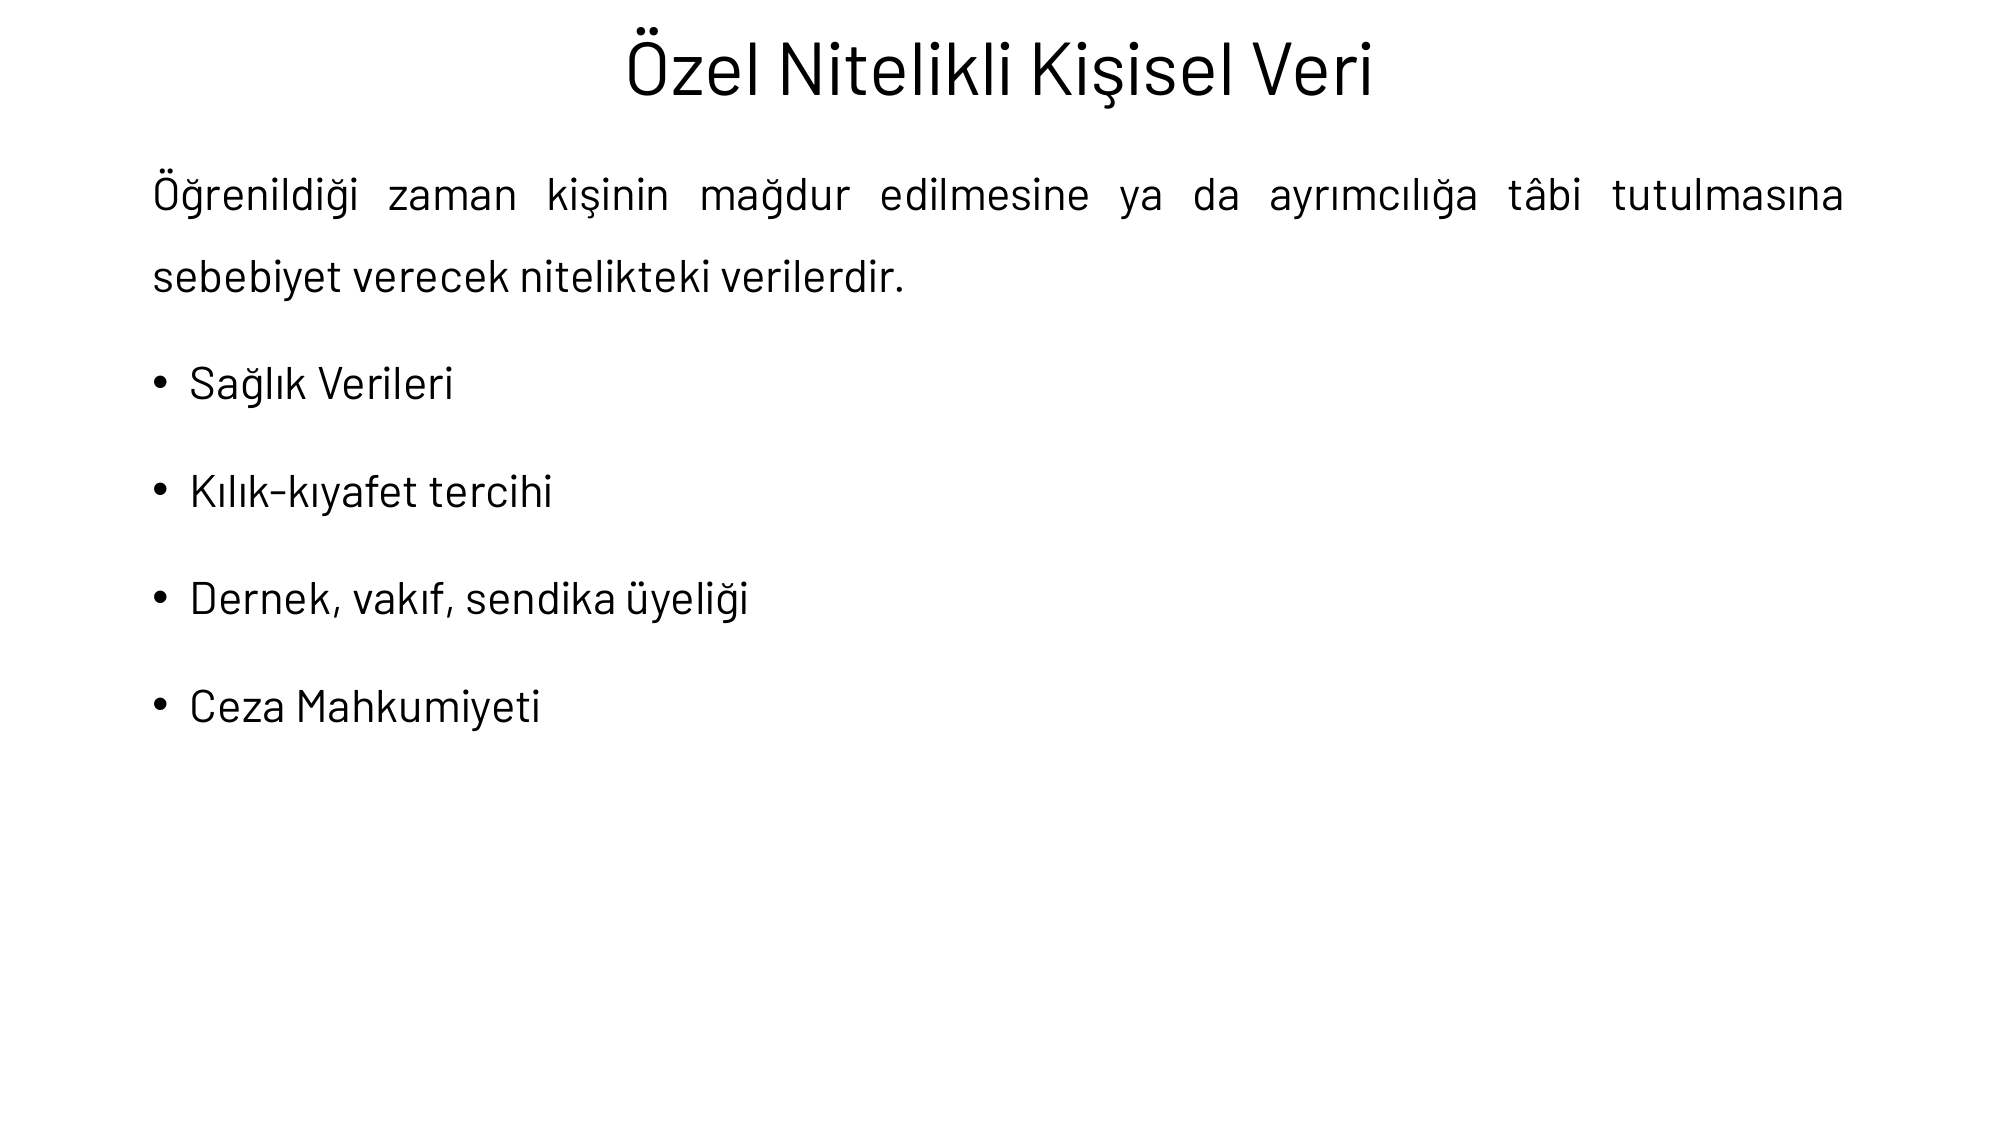

# Özel Nitelikli Kişisel Veri
Öğrenildiği zaman kişinin mağdur edilmesine ya da ayrımcılığa tâbi tutulmasına sebebiyet verecek nitelikteki verilerdir.
Sağlık Verileri
Kılık-kıyafet tercihi
Dernek, vakıf, sendika üyeliği
Ceza Mahkumiyeti